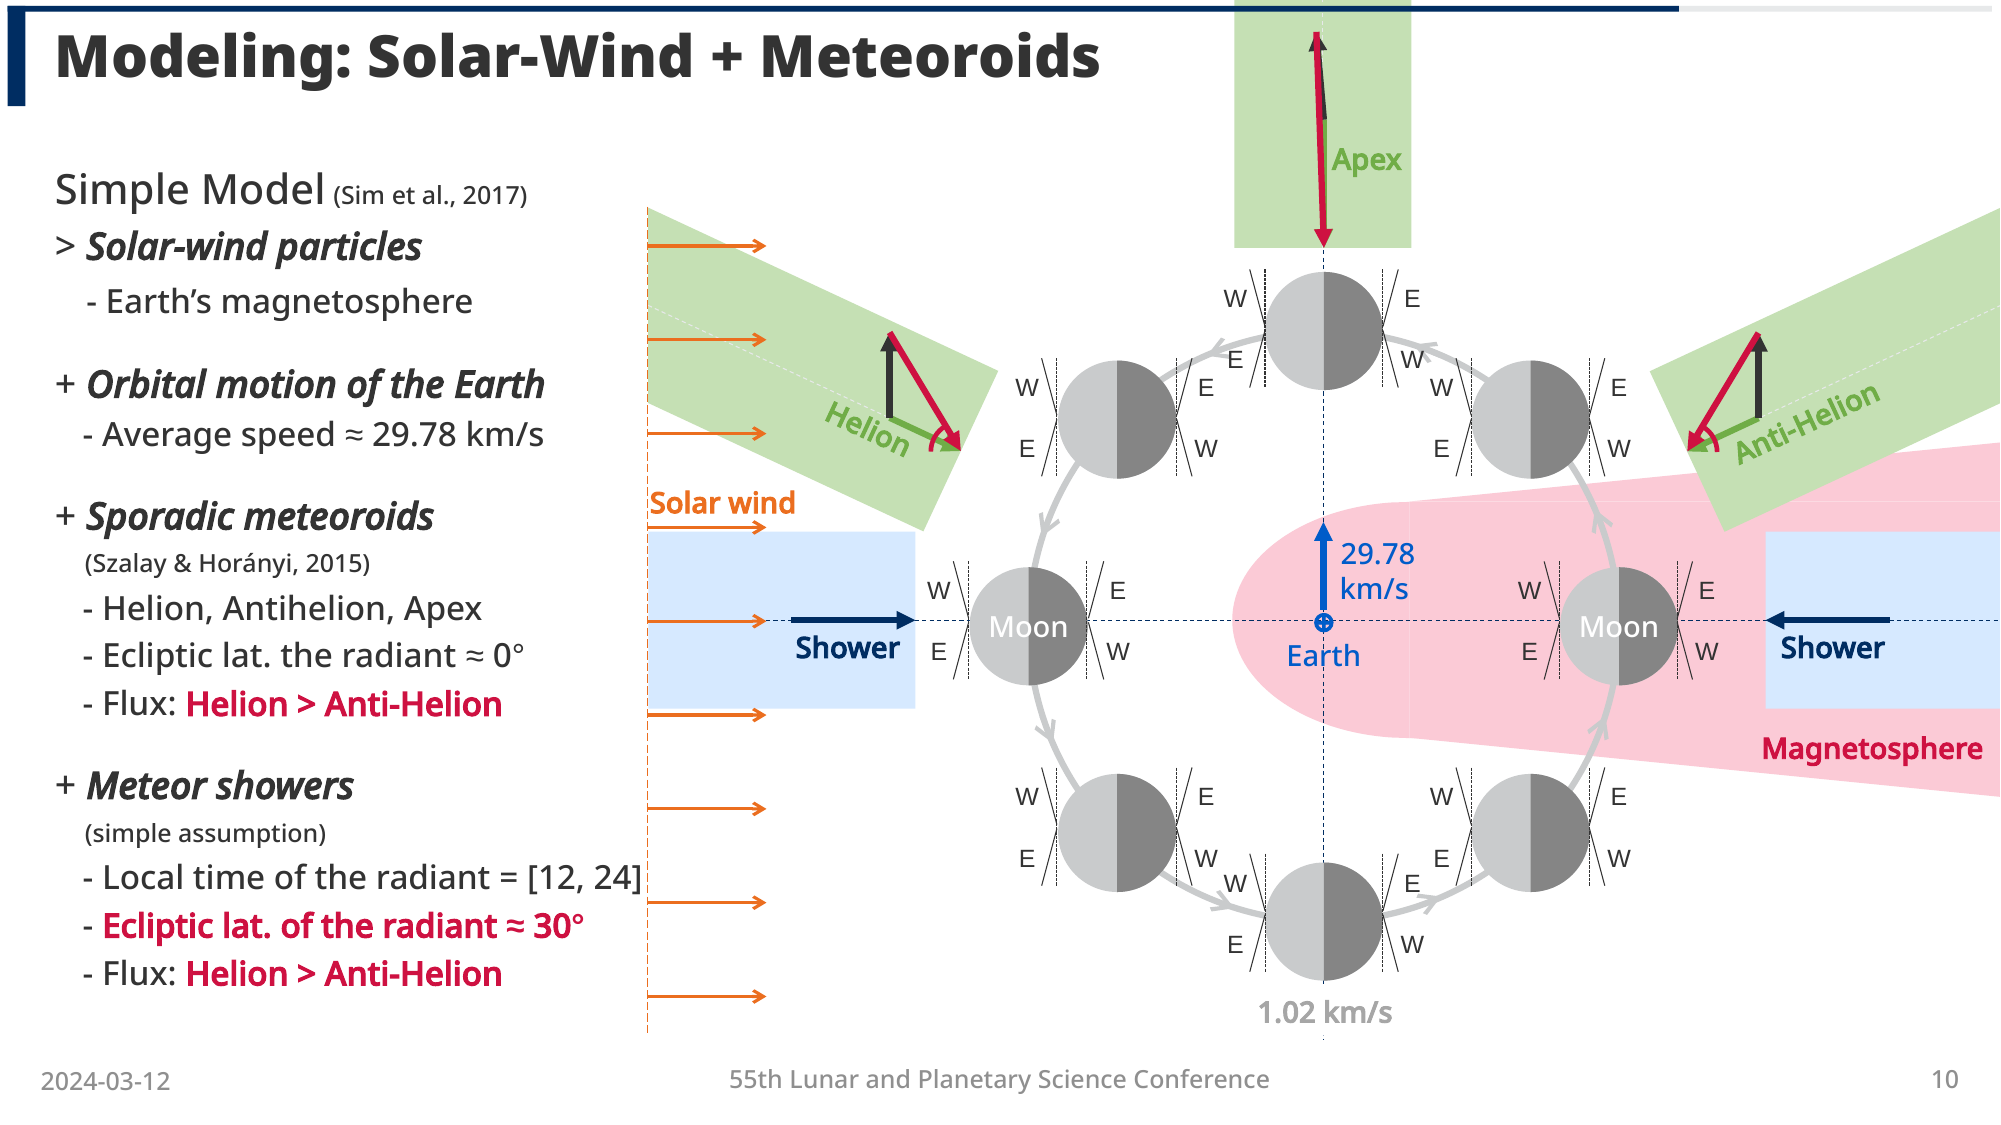

Apex

# Modeling: Solar-Wind + Meteoroids
Simple Model (Sim et al., 2017)
> Solar-wind particles
> - Earth’s magnetosphere

+ Orbital motion of the Earth
+ - Average speed ≈ 29.78 km/s

+ Sporadic meteoroids
    (Szalay & Horányi, 2015)
+ - Helion, Antihelion, Apex
+ - Ecliptic lat. the radiant ≈ 0°
+ - Flux: Helion > Anti-Helion

+ Meteor showers
    (simple assumption)
+ - Local time of the radiant = [12, 24]
+ - Ecliptic lat. of the radiant ≈ 30°
+ - Flux: Helion > Anti-Helion

Helion

W
E
E
W
W
E
E
W
W
E
E
W
W
E
E
W
W
E
E
W
W
E
E
W
W
E
E
W
W
E
E
W

Moon

Moon
⊕
Earth

Anti-Helion

Solar wind
29.78
km/s

Shower

Shower
Magnetosphere
1.02 km/s
2024-03-12
55th Lunar and Planetary Science Conference
10